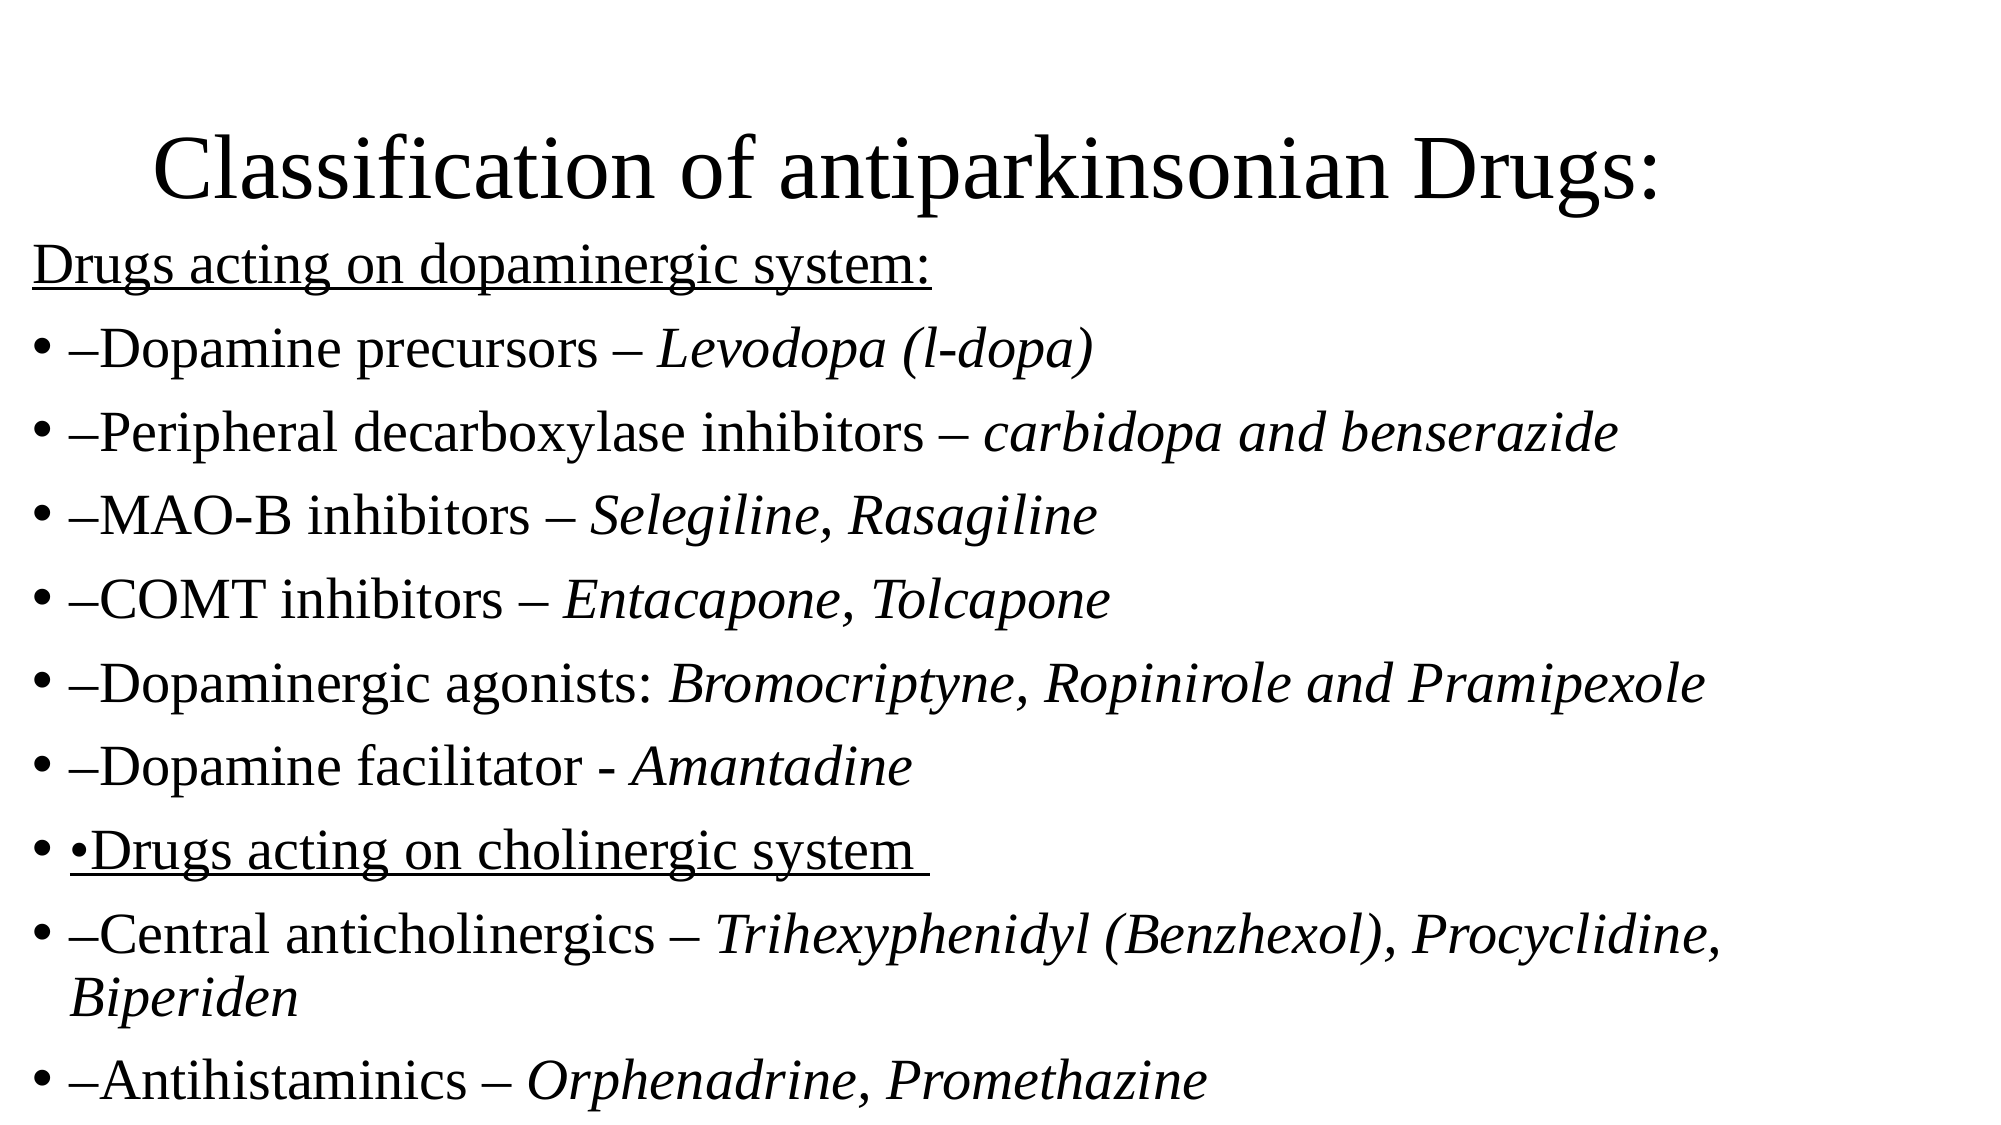

# Classification of antiparkinsonian Drugs:
Drugs acting on dopaminergic system:
–Dopamine precursors – Levodopa (l-dopa)
–Peripheral decarboxylase inhibitors – carbidopa and benserazide
–MAO-B inhibitors – Selegiline, Rasagiline
–COMT inhibitors – Entacapone, Tolcapone
–Dopaminergic agonists: Bromocriptyne, Ropinirole and Pramipexole
–Dopamine facilitator - Amantadine
•Drugs acting on cholinergic system
–Central anticholinergics – Trihexyphenidyl (Benzhexol), Procyclidine, Biperiden
–Antihistaminics – Orphenadrine, Promethazine